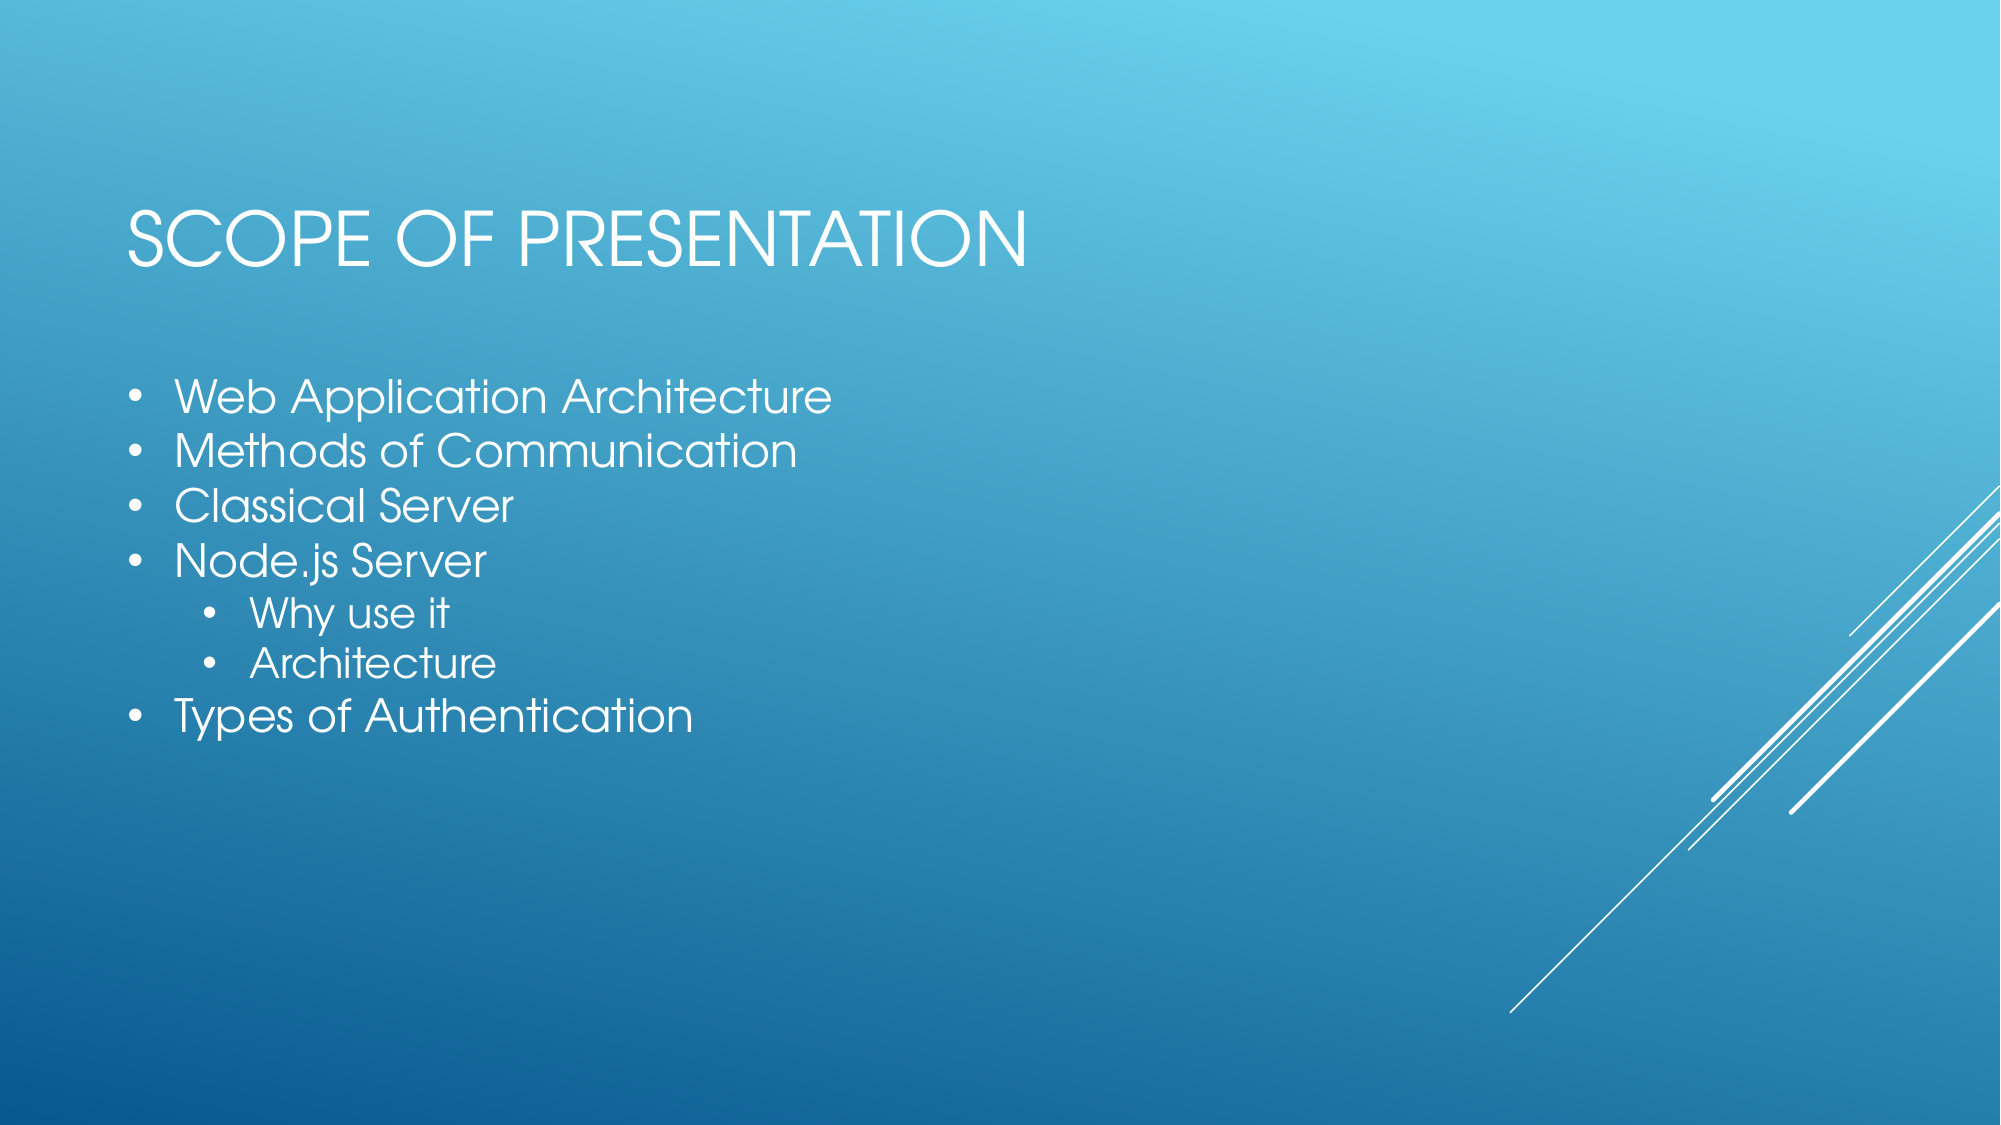

# Scope of presentation
Web Application Architecture
Methods of Communication
Classical Server
Node.js Server
Why use it
Architecture
Types of Authentication